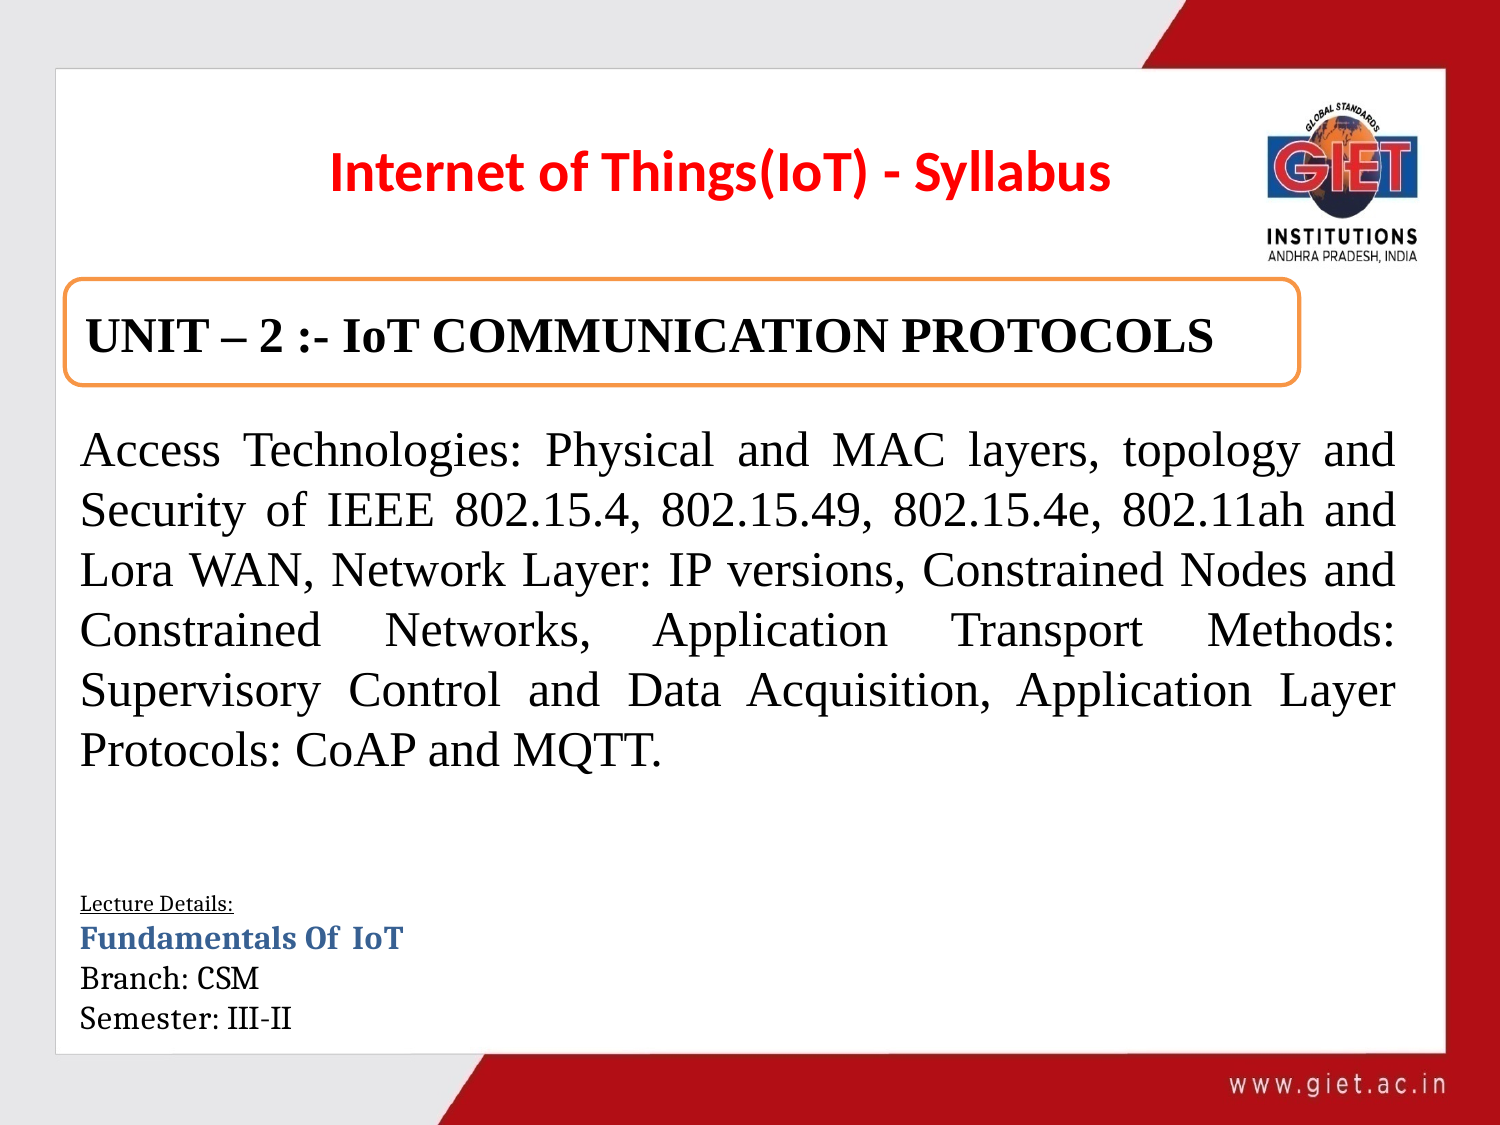

Internet of Things(IoT) - Syllabus
UNIT – 2 :- IoT COMMUNICATION PROTOCOLS
Access Technologies: Physical and MAC layers, topology and Security of IEEE 802.15.4, 802.15.49, 802.15.4e, 802.11ah and Lora WAN, Network Layer: IP versions, Constrained Nodes and Constrained Networks, Application Transport Methods: Supervisory Control and Data Acquisition, Application Layer Protocols: CoAP and MQTT.

Lecture Details:
Fundamentals Of  IoT
Branch: CSM
Semester: III-II